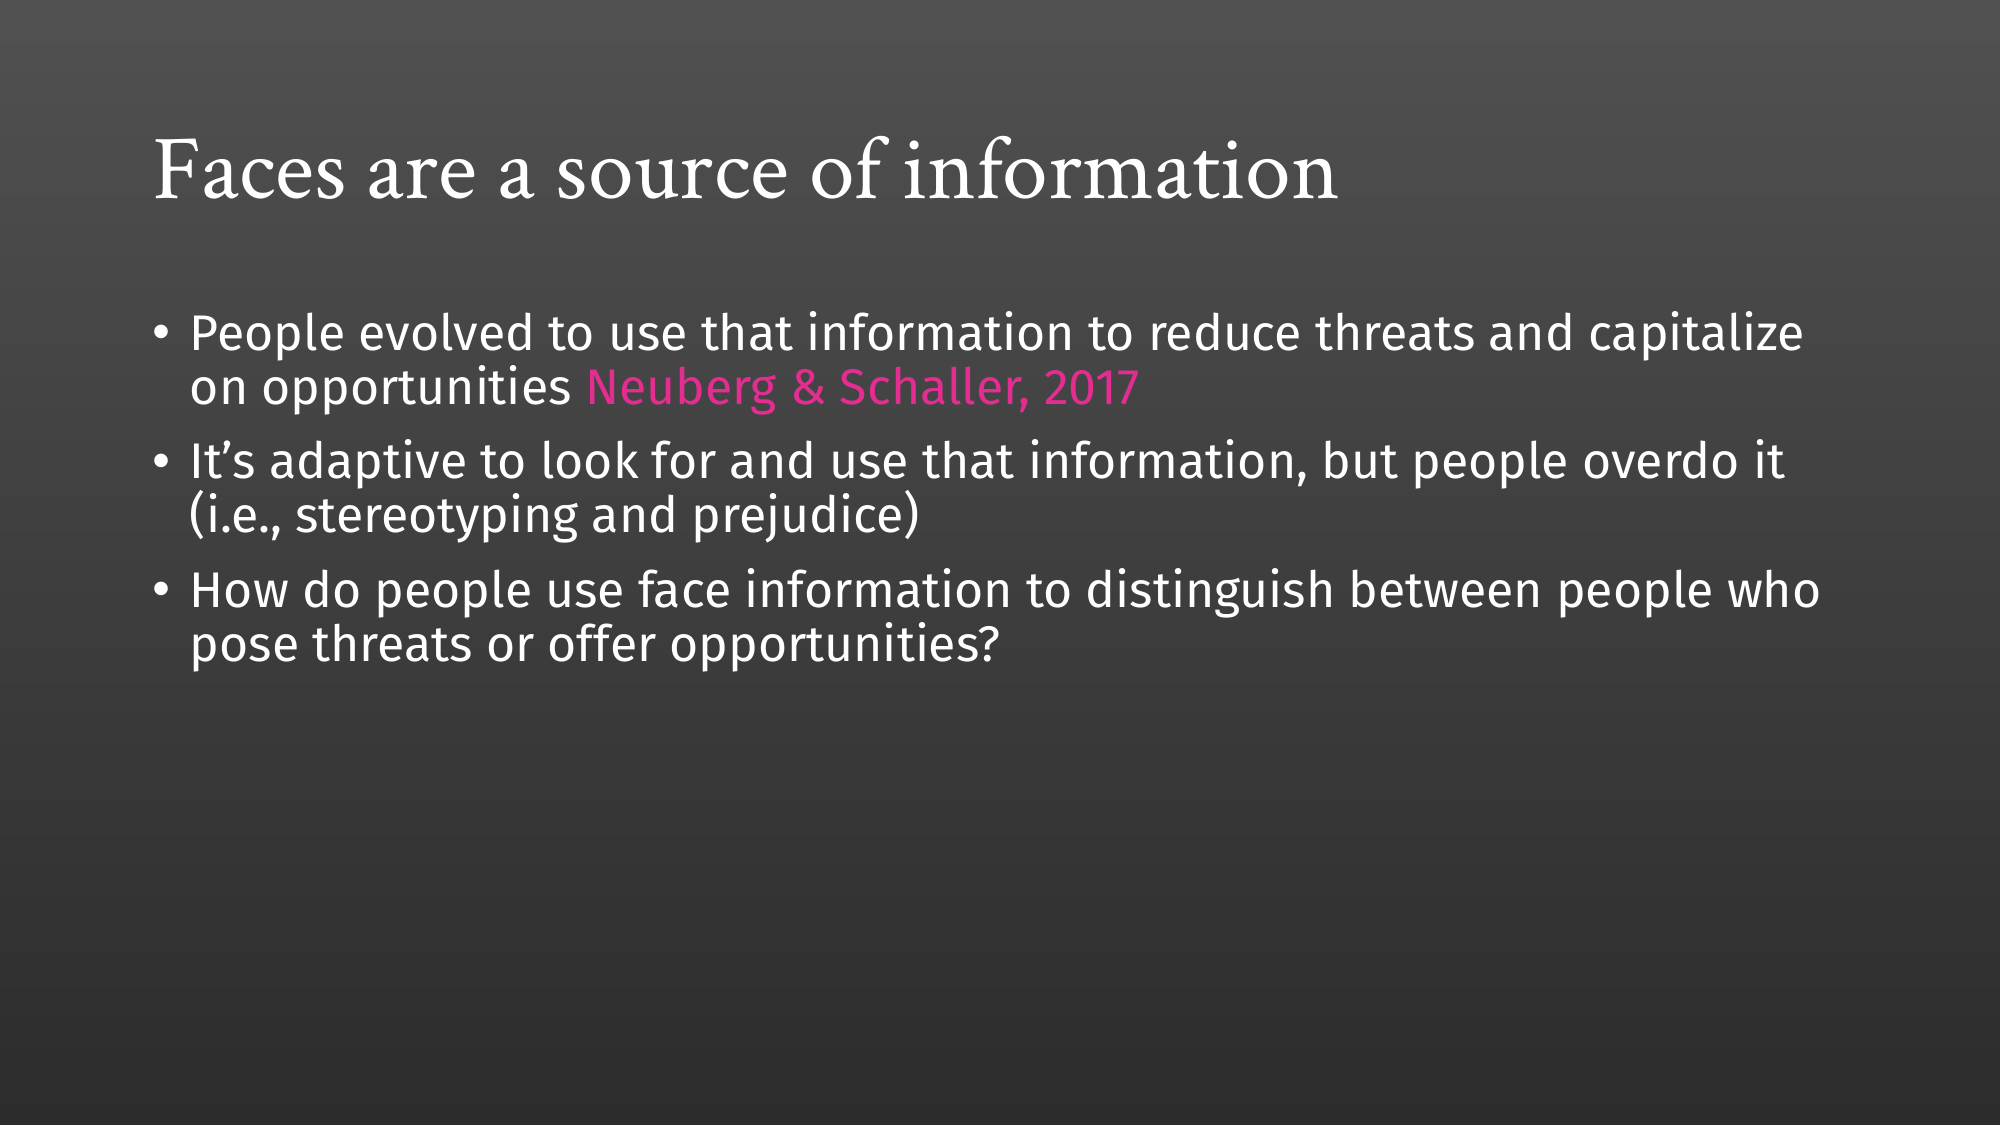

# Faces are a source of information
People evolved to use that information to reduce threats and capitalize on opportunities Neuberg & Schaller, 2017
It’s adaptive to look for and use that information, but people overdo it (i.e., stereotyping and prejudice)
How do people use face information to distinguish between people who pose threats or offer opportunities?